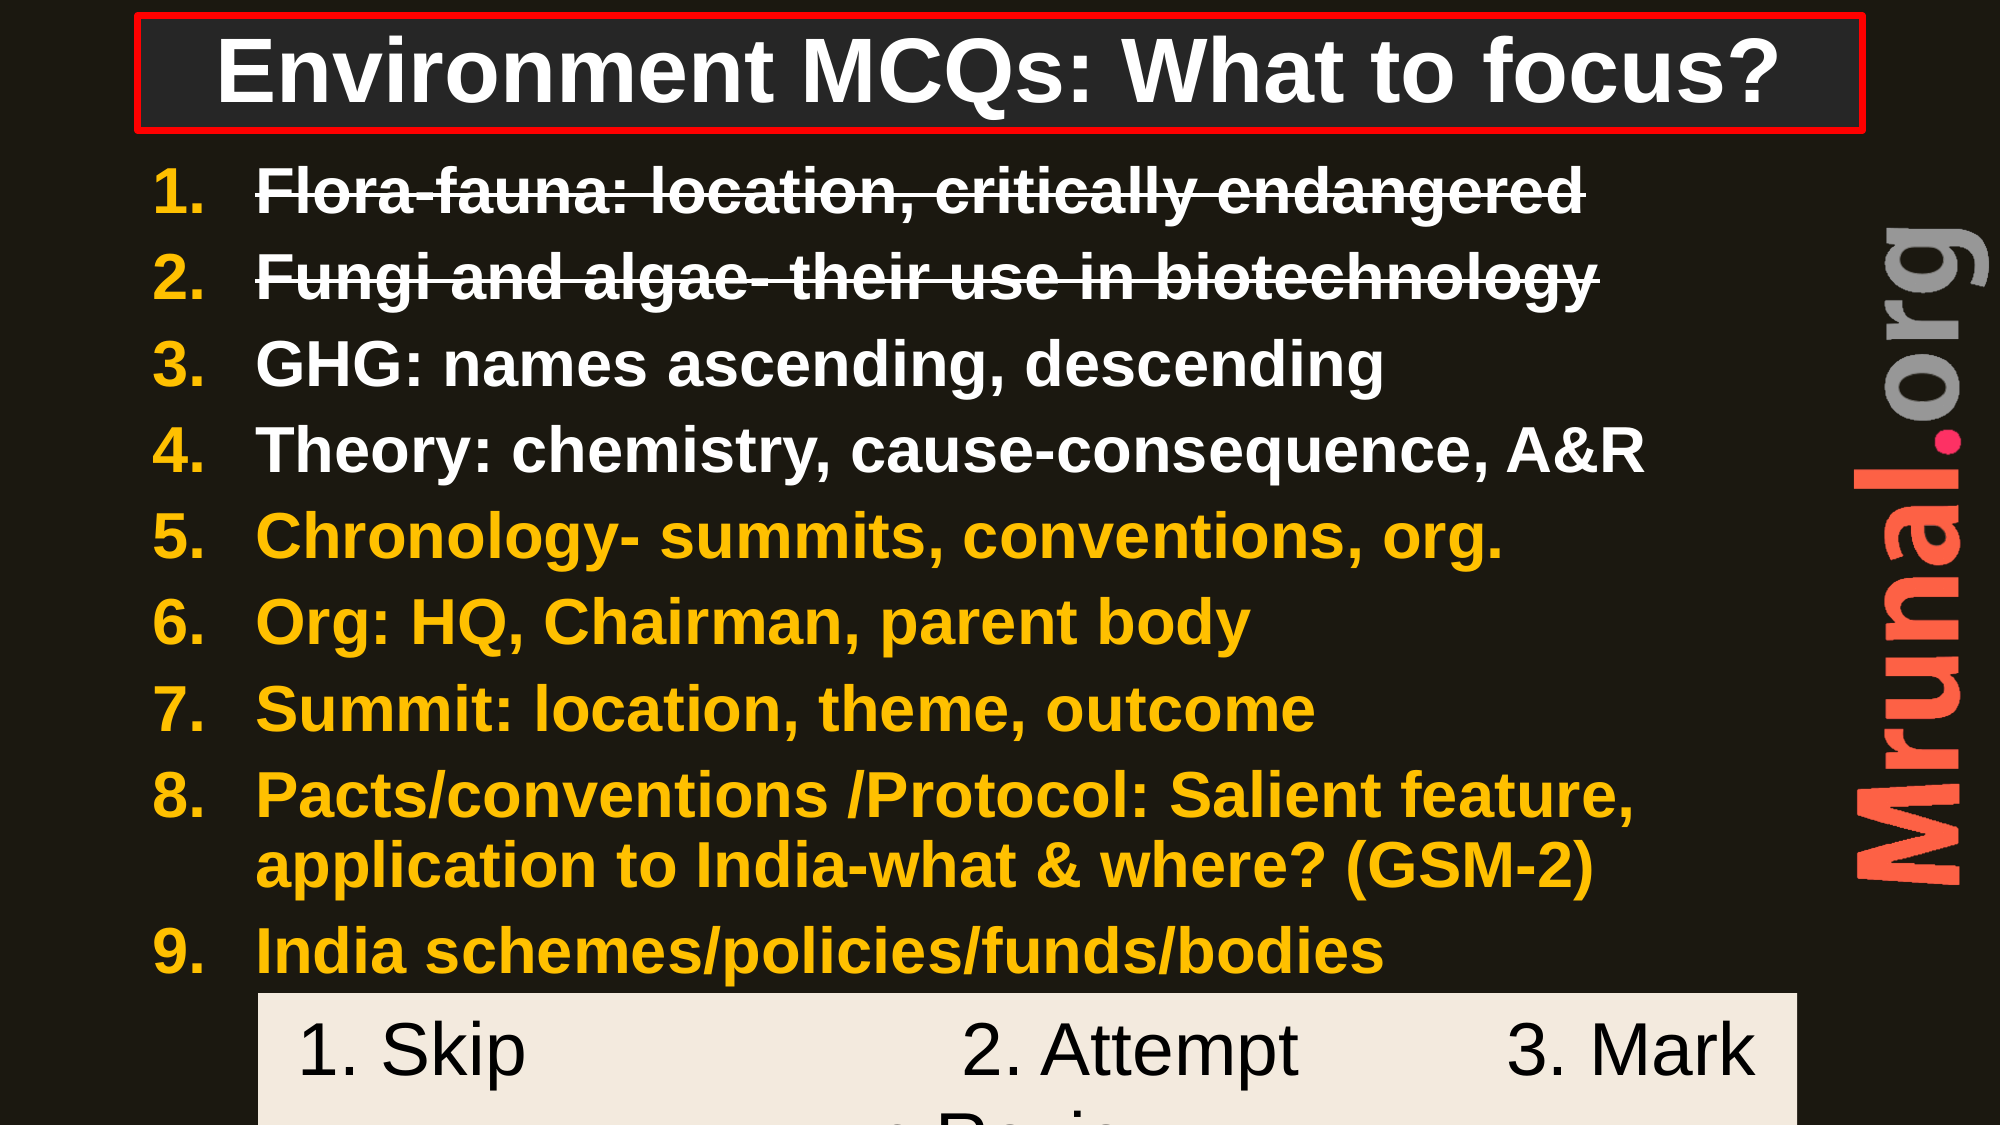

# Environment MCQs: What to focus?
Flora-fauna: location, critically endangered
Fungi and algae- their use in biotechnology
GHG: names ascending, descending
Theory: chemistry, cause-consequence, A&R
Chronology- summits, conventions, org.
Org: HQ, Chairman, parent body
Summit: location, theme, outcome
Pacts/conventions /Protocol: Salient feature, application to India-what & where? (GSM-2)
India schemes/policies/funds/bodies